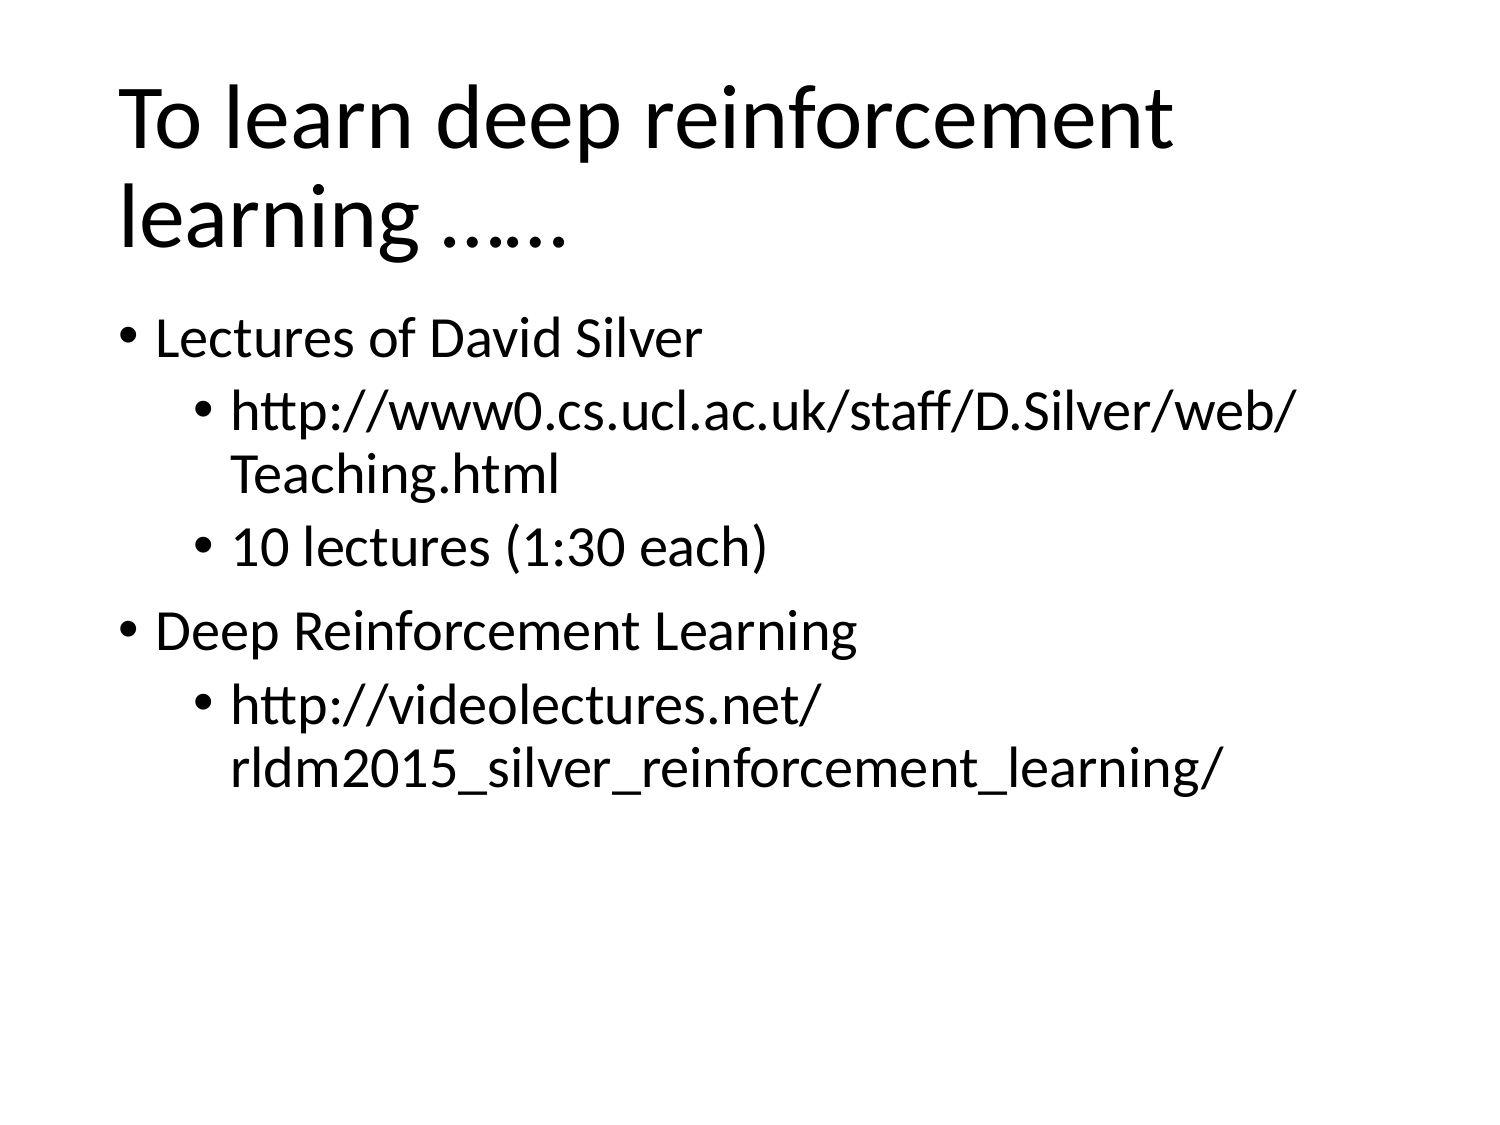

# To learn deep reinforcement learning ……
Lectures of David Silver
http://www0.cs.ucl.ac.uk/staff/D.Silver/web/Teaching.html
10 lectures (1:30 each)
Deep Reinforcement Learning
http://videolectures.net/rldm2015_silver_reinforcement_learning/